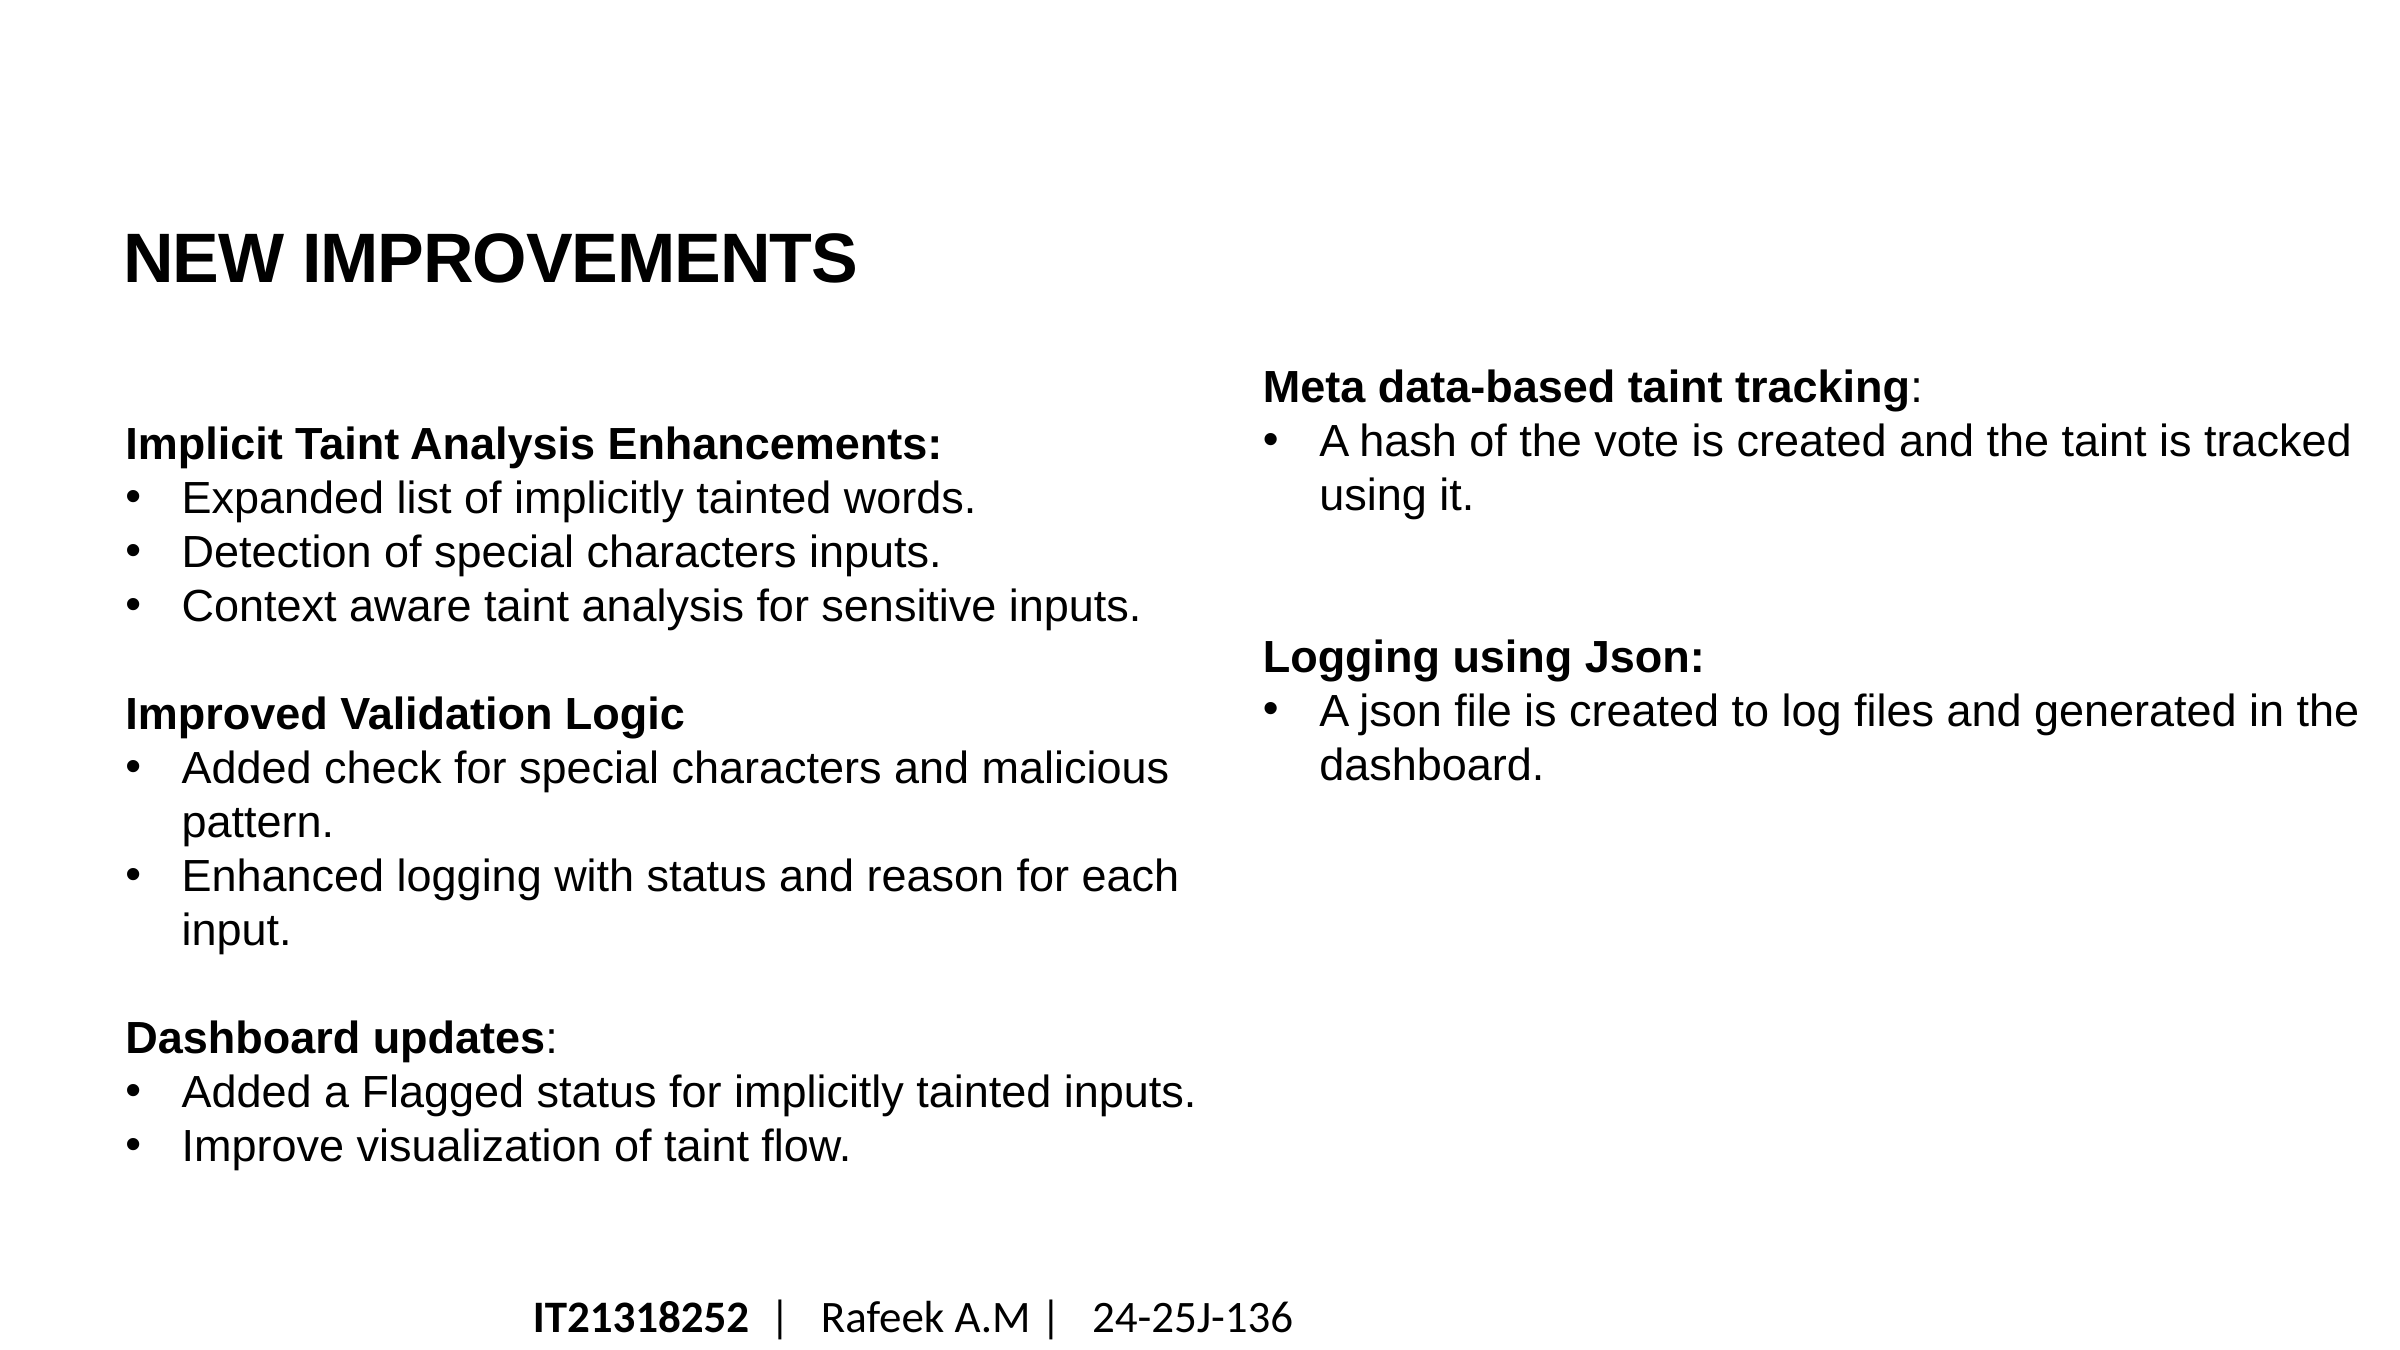

New improvements
Meta data-based taint tracking:
A hash of the vote is created and the taint is tracked using it.

Logging using Json:
A json file is created to log files and generated in the dashboard.

Implicit Taint Analysis Enhancements:
Expanded list of implicitly tainted words.
Detection of special characters inputs.
Context aware taint analysis for sensitive inputs.

Improved Validation Logic
Added check for special characters and malicious pattern.
Enhanced logging with status and reason for each input.

Dashboard updates:
Added a Flagged status for implicitly tainted inputs.
Improve visualization of taint flow.
IT21318252  |   Rafeek A.M |   24-25J-136